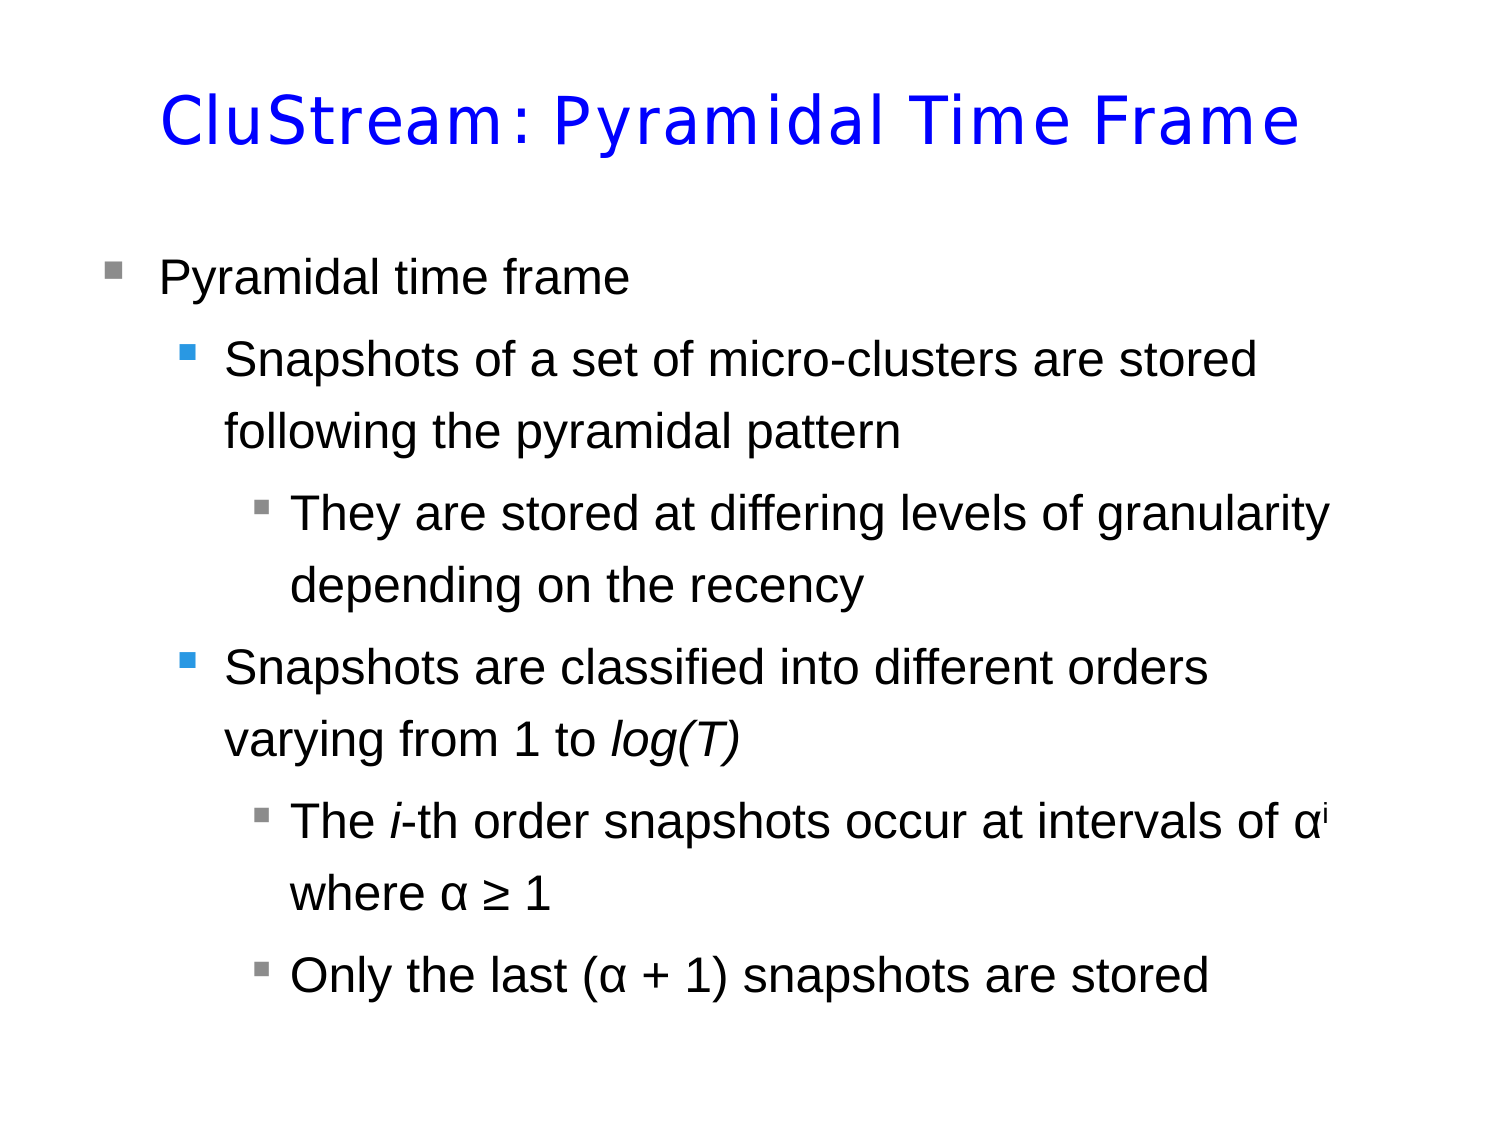

CluStream: Pyramidal Time Frame
Pyramidal time frame
Snapshots of a set of micro-clusters are stored following the pyramidal pattern
They are stored at differing levels of granularity depending on the recency
Snapshots are classified into different orders varying from 1 to log(T)
The i-th order snapshots occur at intervals of αi where α ≥ 1
Only the last (α + 1) snapshots are stored